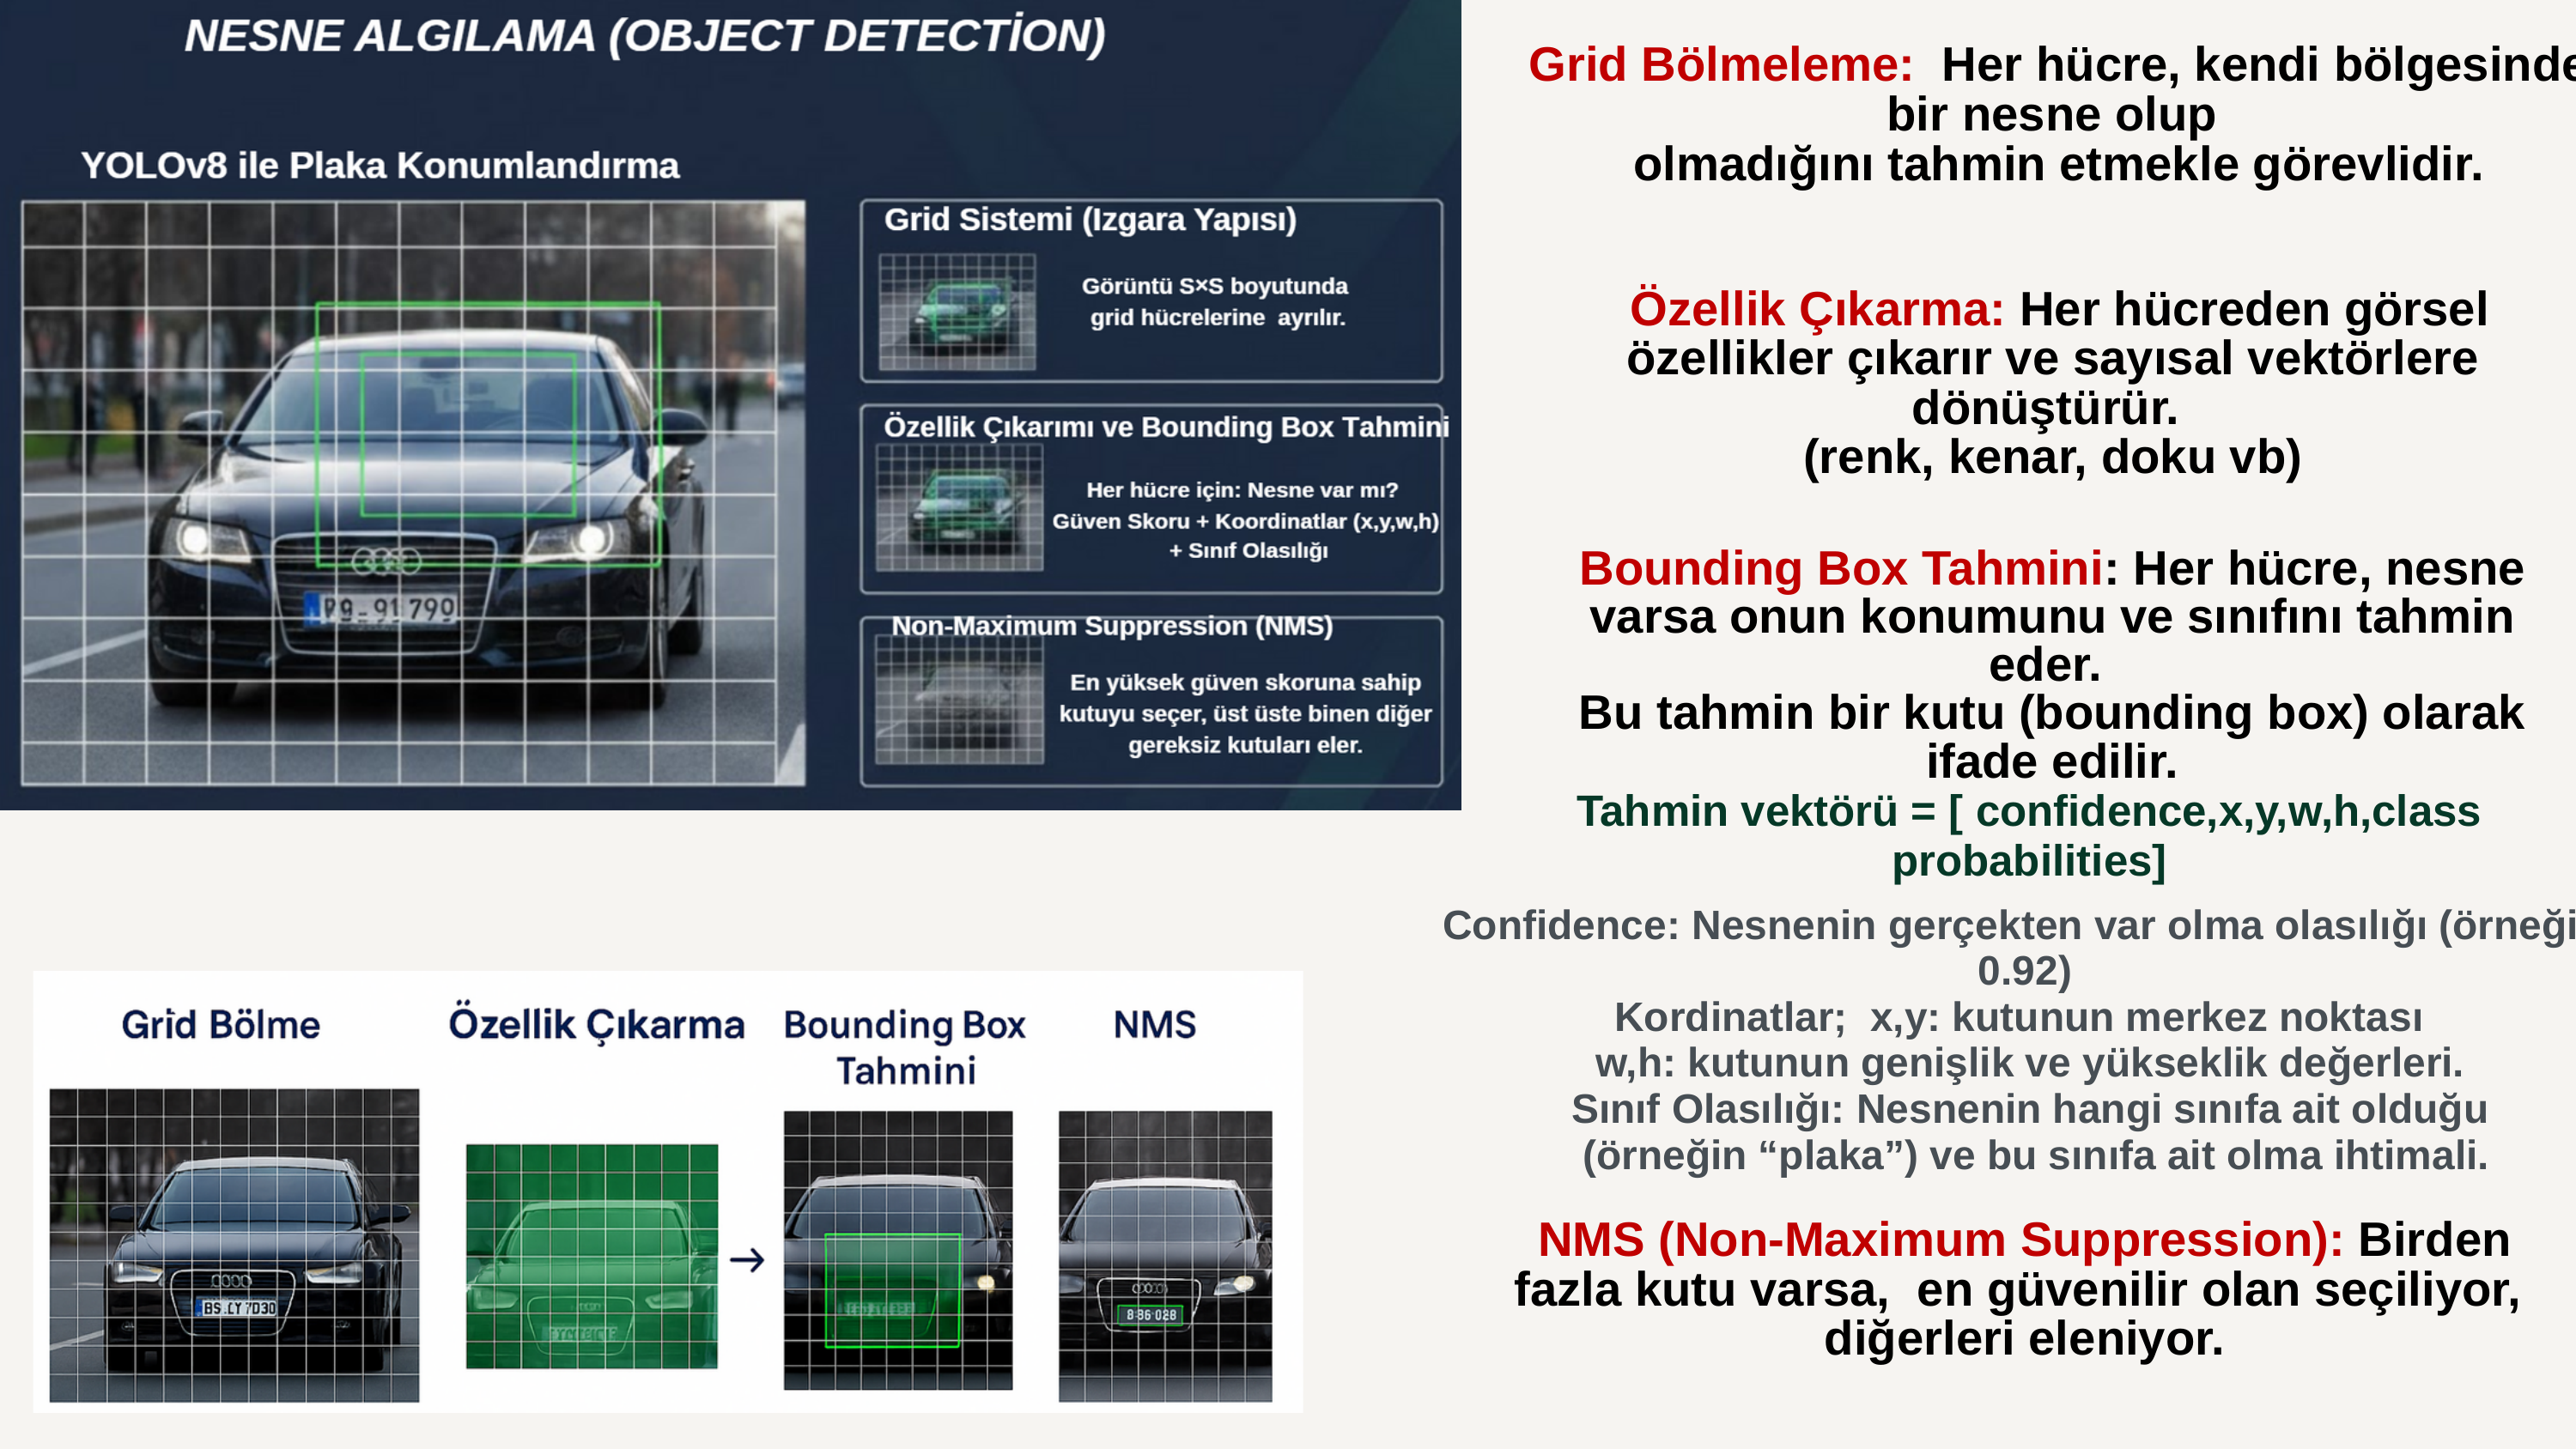

Grid Bölmeleme:  Her hücre, kendi bölgesinde
bir nesne olup
olmadığını tahmin etmekle görevlidir.
 Özellik Çıkarma: Her hücreden görsel özellikler çıkarır ve sayısal vektörlere dönüştürür.
(renk, kenar, doku vb)
Bounding Box Tahmini: Her hücre, nesne varsa onun konumunu ve sınıfını tahmin eder.
Bu tahmin bir kutu (bounding box) olarak ifade edilir.
Tahmin vektörü = [ confidence,x,y,w,h,class probabilities]
Confidence: Nesnenin gerçekten var olma olasılığı (örneğin: 0.92)
Kordinatlar;  x,y: kutunun merkez noktası
w,h: kutunun genişlik ve yükseklik değerleri.
Sınıf Olasılığı: Nesnenin hangi sınıfa ait olduğu
 (örneğin “plaka”) ve bu sınıfa ait olma ihtimali.

NMS (Non-Maximum Suppression): Birden fazla kutu varsa,  en güvenilir olan seçiliyor,
diğerleri eleniyor.